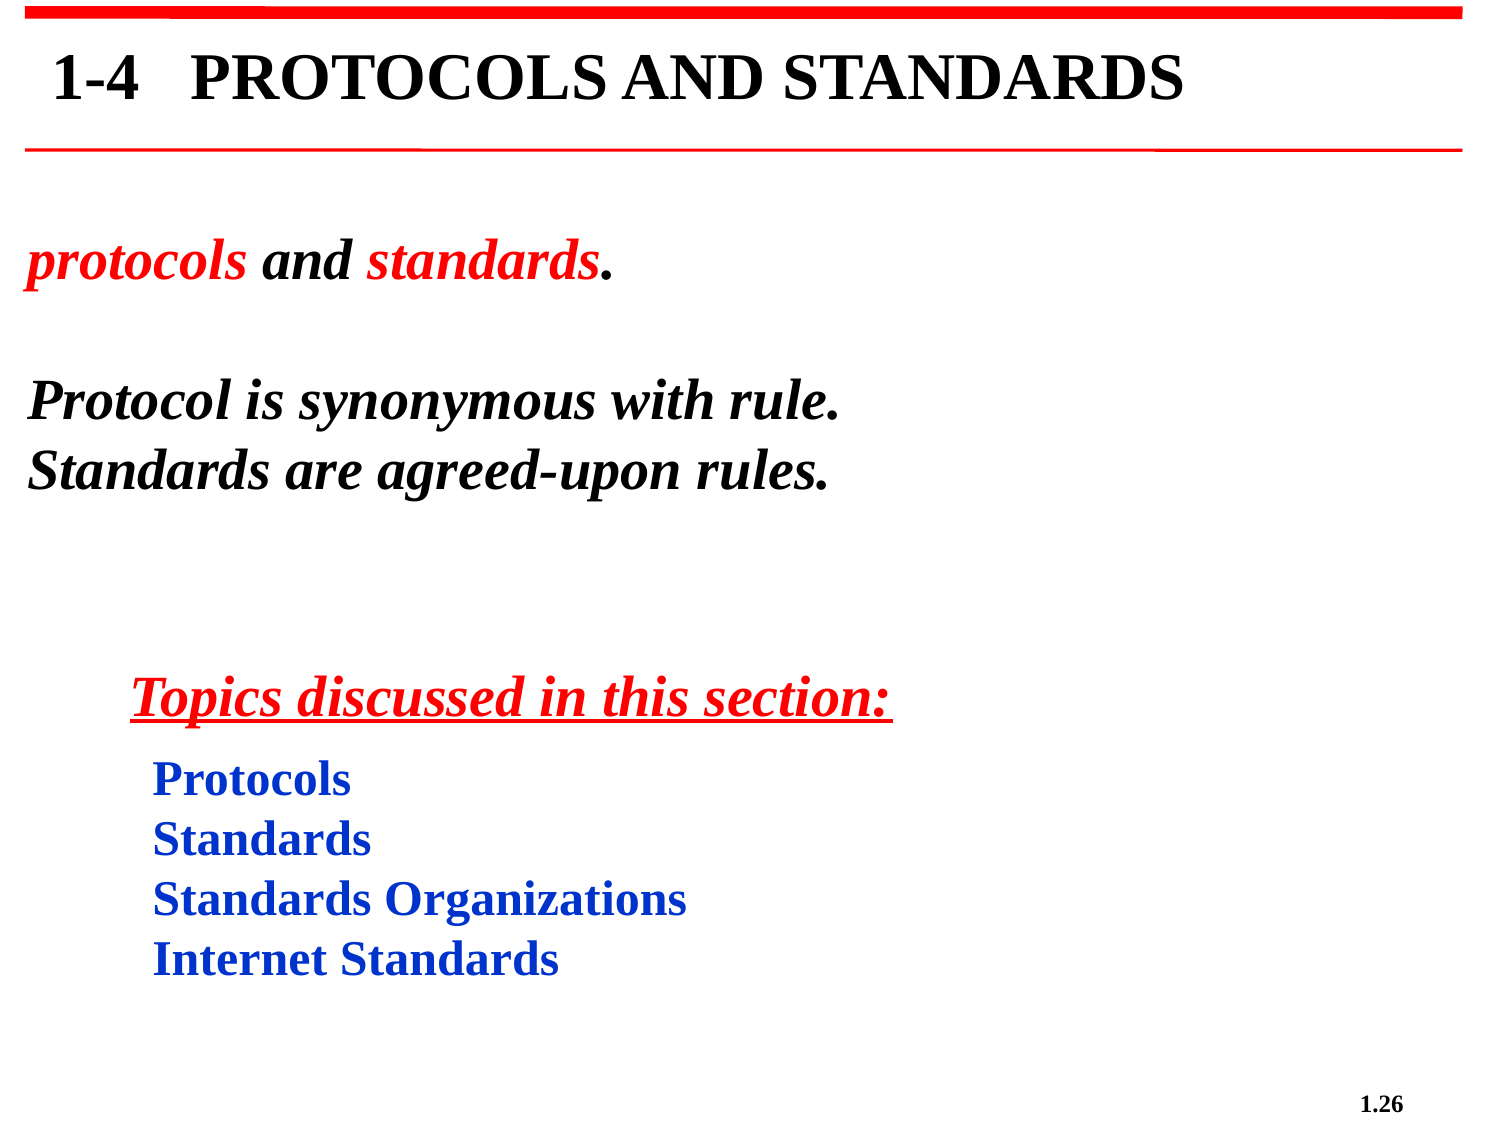

1-4   PROTOCOLS AND STANDARDS
protocols and standards.

Protocol is synonymous with rule.
Standards are agreed-upon rules.
Topics discussed in this section:
Protocols
Standards
Standards Organizations
Internet Standards
1.26